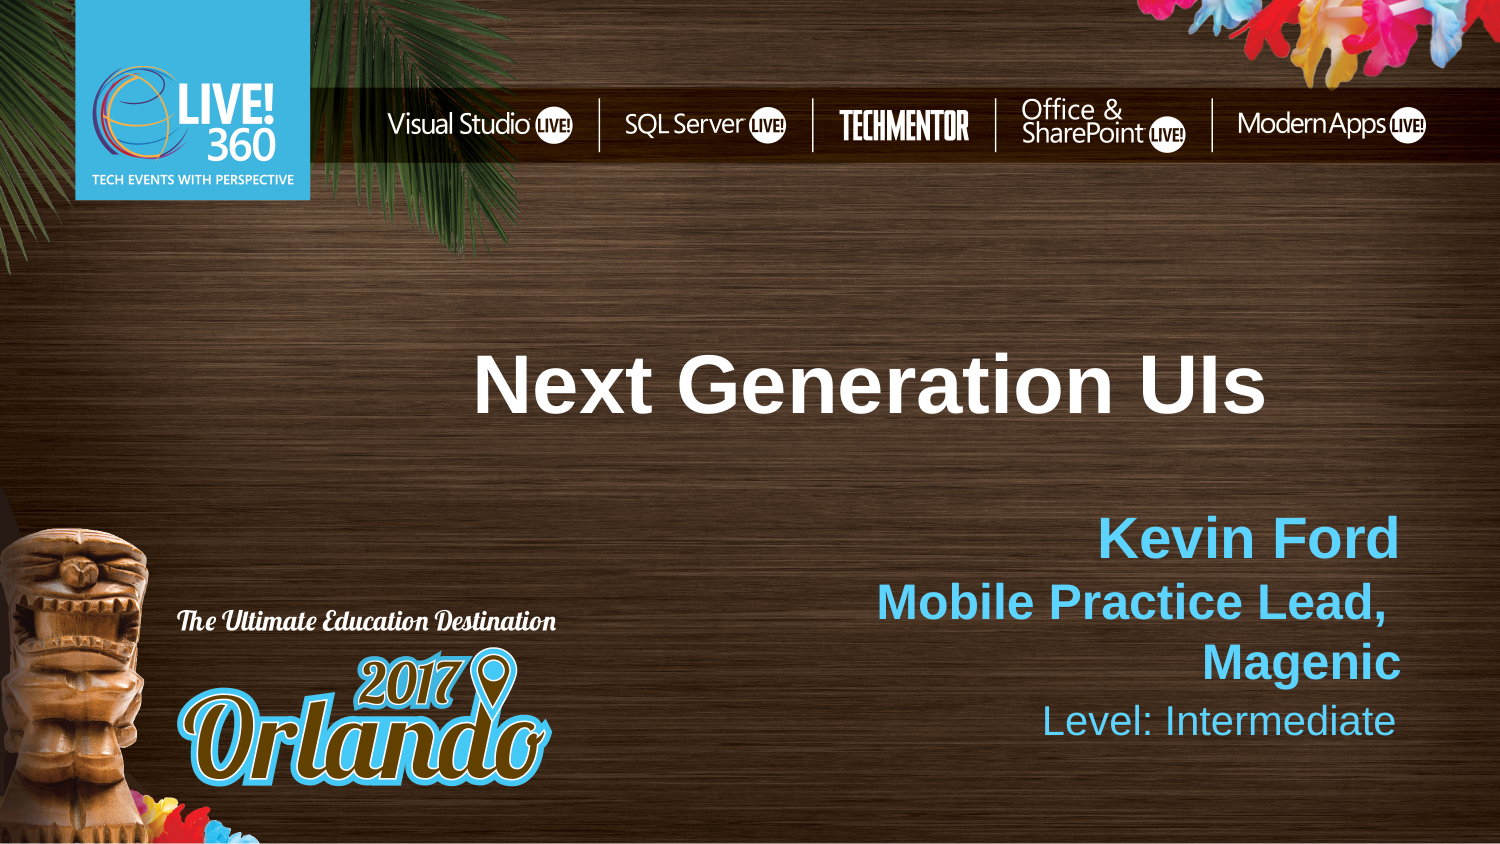

Next Generation UIs
Kevin Ford
Mobile Practice Lead,
Magenic

Level: Intermediate